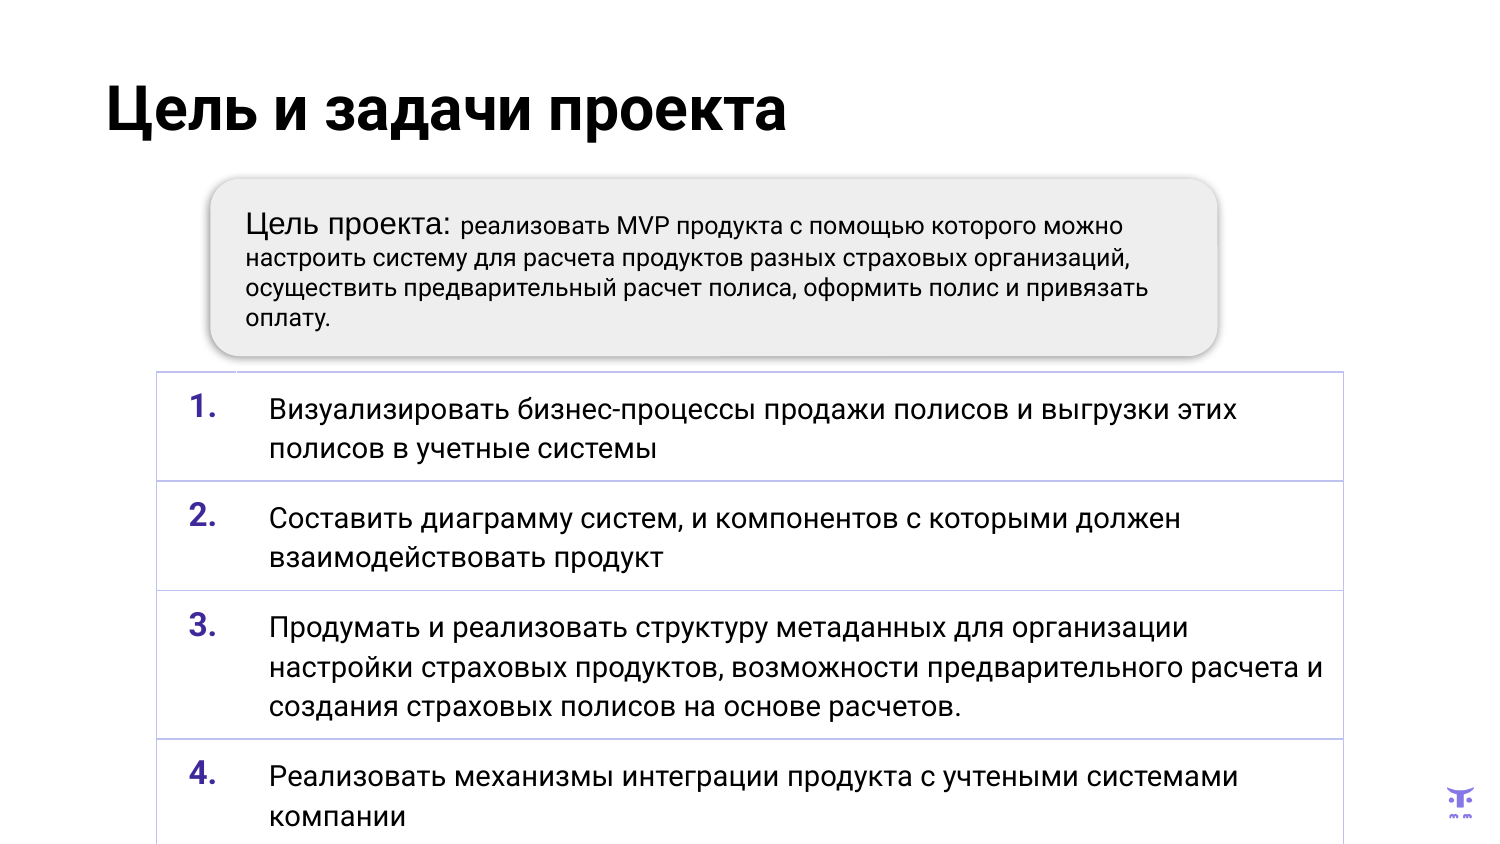

Цель и задачи проекта
Цель проекта: реализовать MVP продукта с помощью которого можно настроить систему для расчета продуктов разных страховых организаций, осуществить предварительный расчет полиса, оформить полис и привязать оплату.
| 1. | Визуализировать бизнес-процессы продажи полисов и выгрузки этих полисов в учетные системы |
| --- | --- |
| 2. | Составить диаграмму систем, и компонентов с которыми должен взаимодействовать продукт |
| 3. | Продумать и реализовать структуру метаданных для организации настройки страховых продуктов, возможности предварительного расчета и создания страховых полисов на основе расчетов. |
| 4. | Реализовать механизмы интеграции продукта с учтеными системами компании |
|  |  |